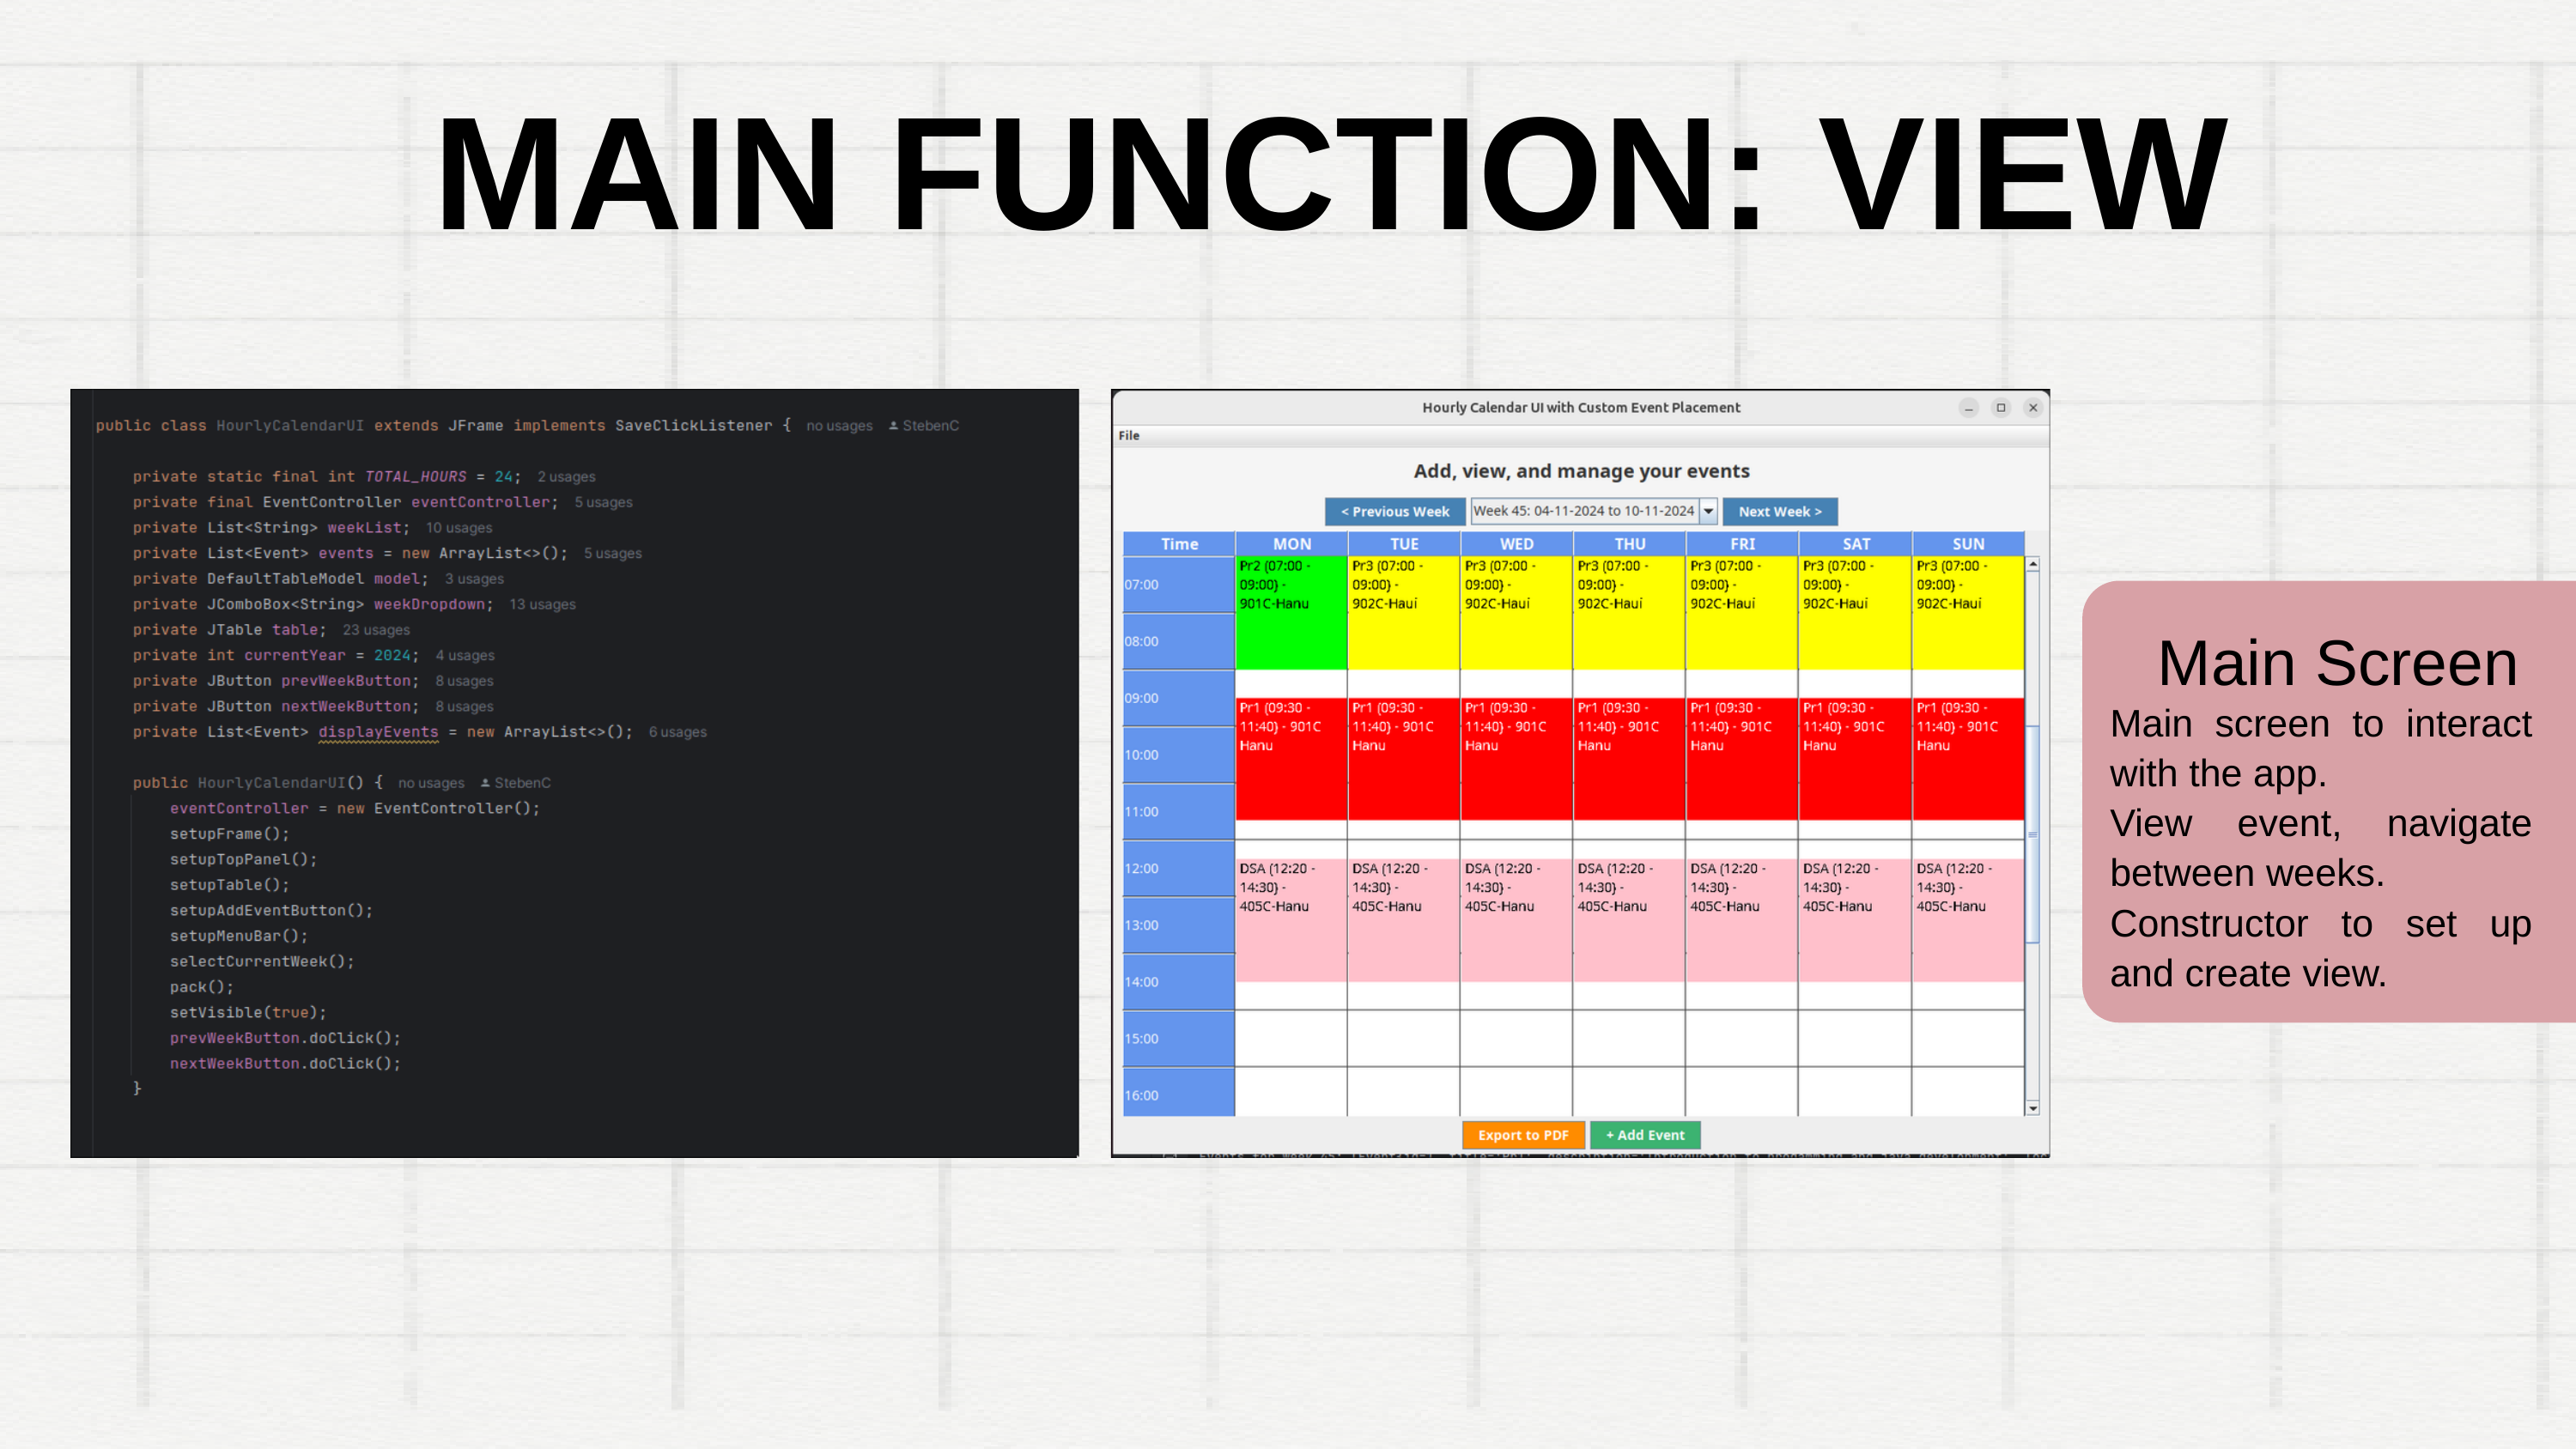

MAIN FUNCTION: VIEW

Main Screen
Main screen to interact with the app.
View event, navigate between weeks.
Constructor to set up and create view.